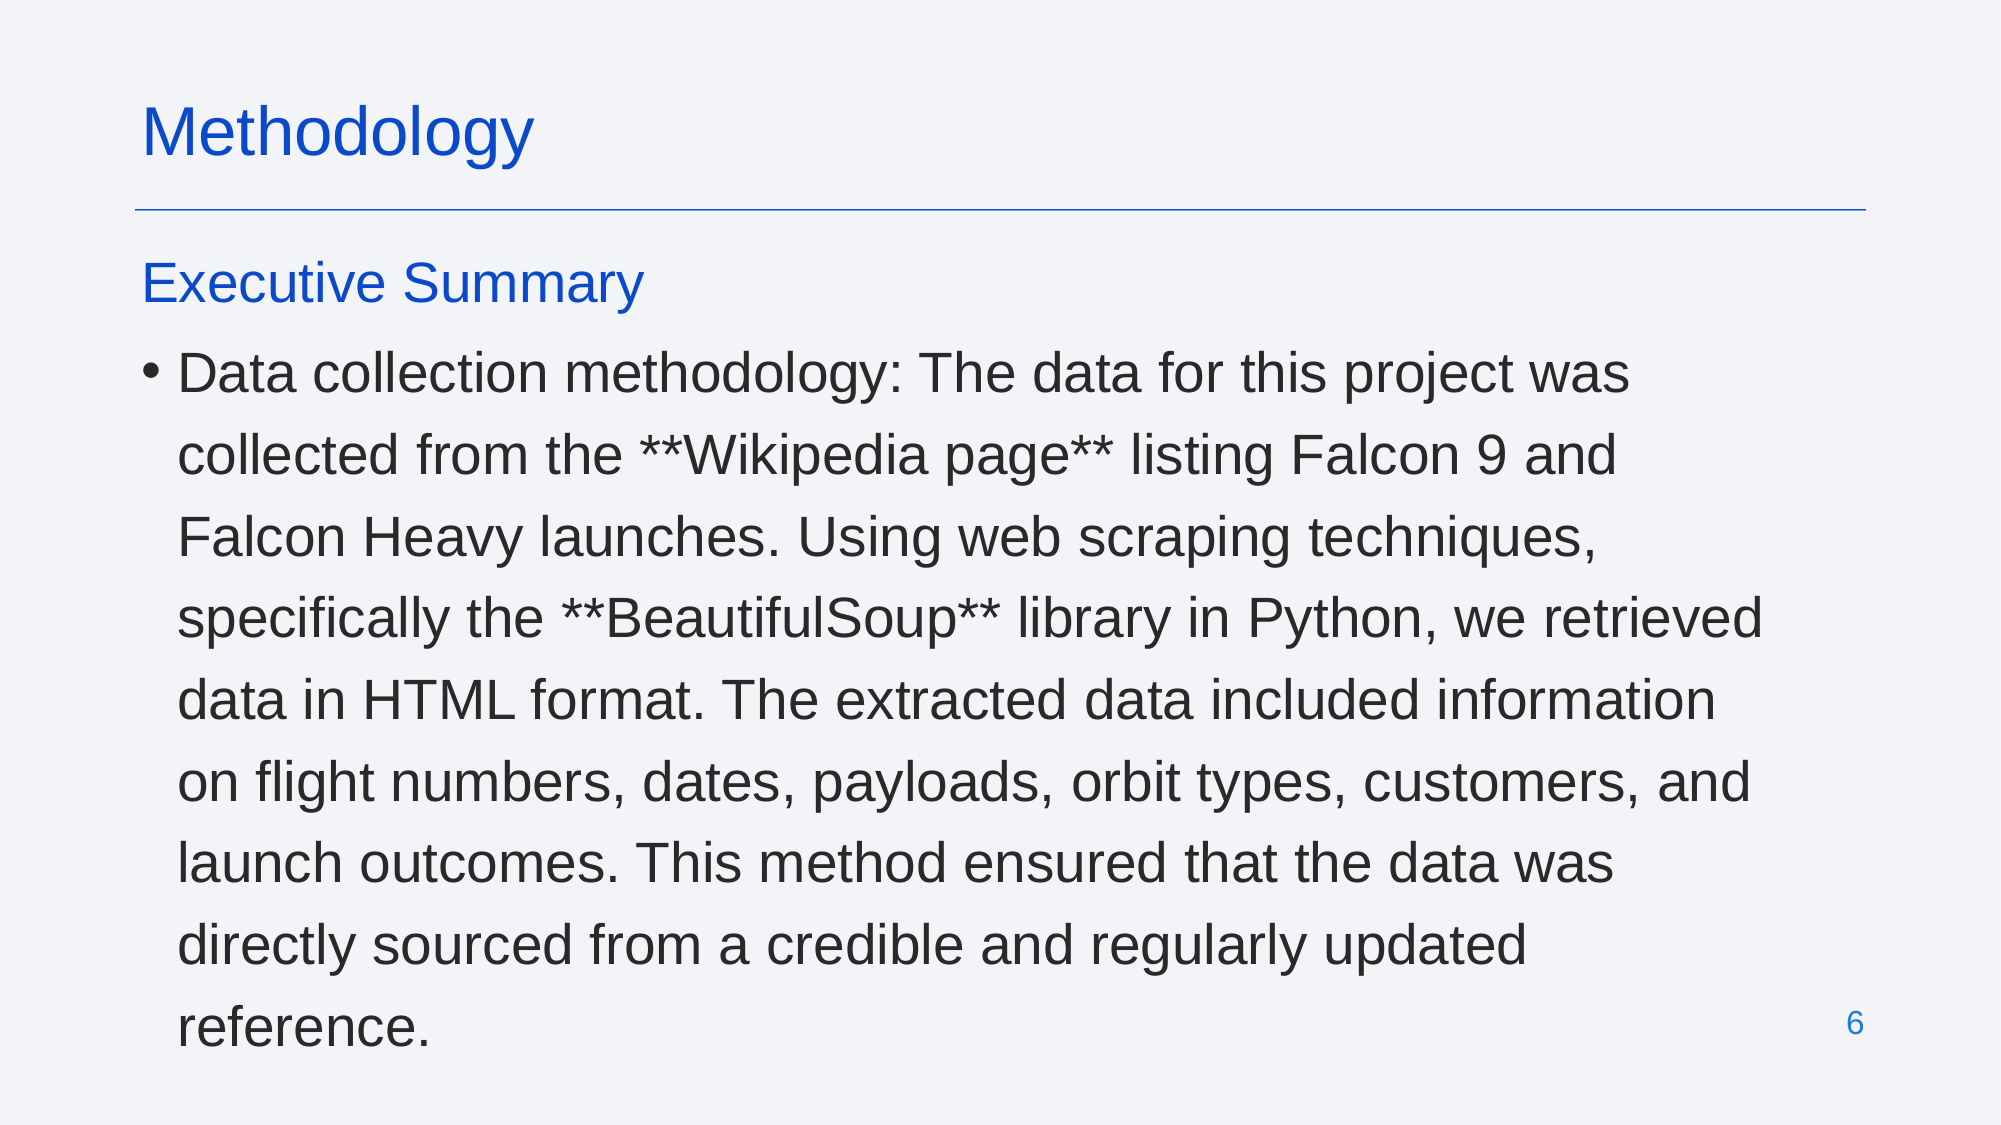

Methodology
Executive Summary
Data collection methodology: The data for this project was collected from the **Wikipedia page** listing Falcon 9 and Falcon Heavy launches. Using web scraping techniques, specifically the **BeautifulSoup** library in Python, we retrieved data in HTML format. The extracted data included information on flight numbers, dates, payloads, orbit types, customers, and launch outcomes. This method ensured that the data was directly sourced from a credible and regularly updated reference.

6